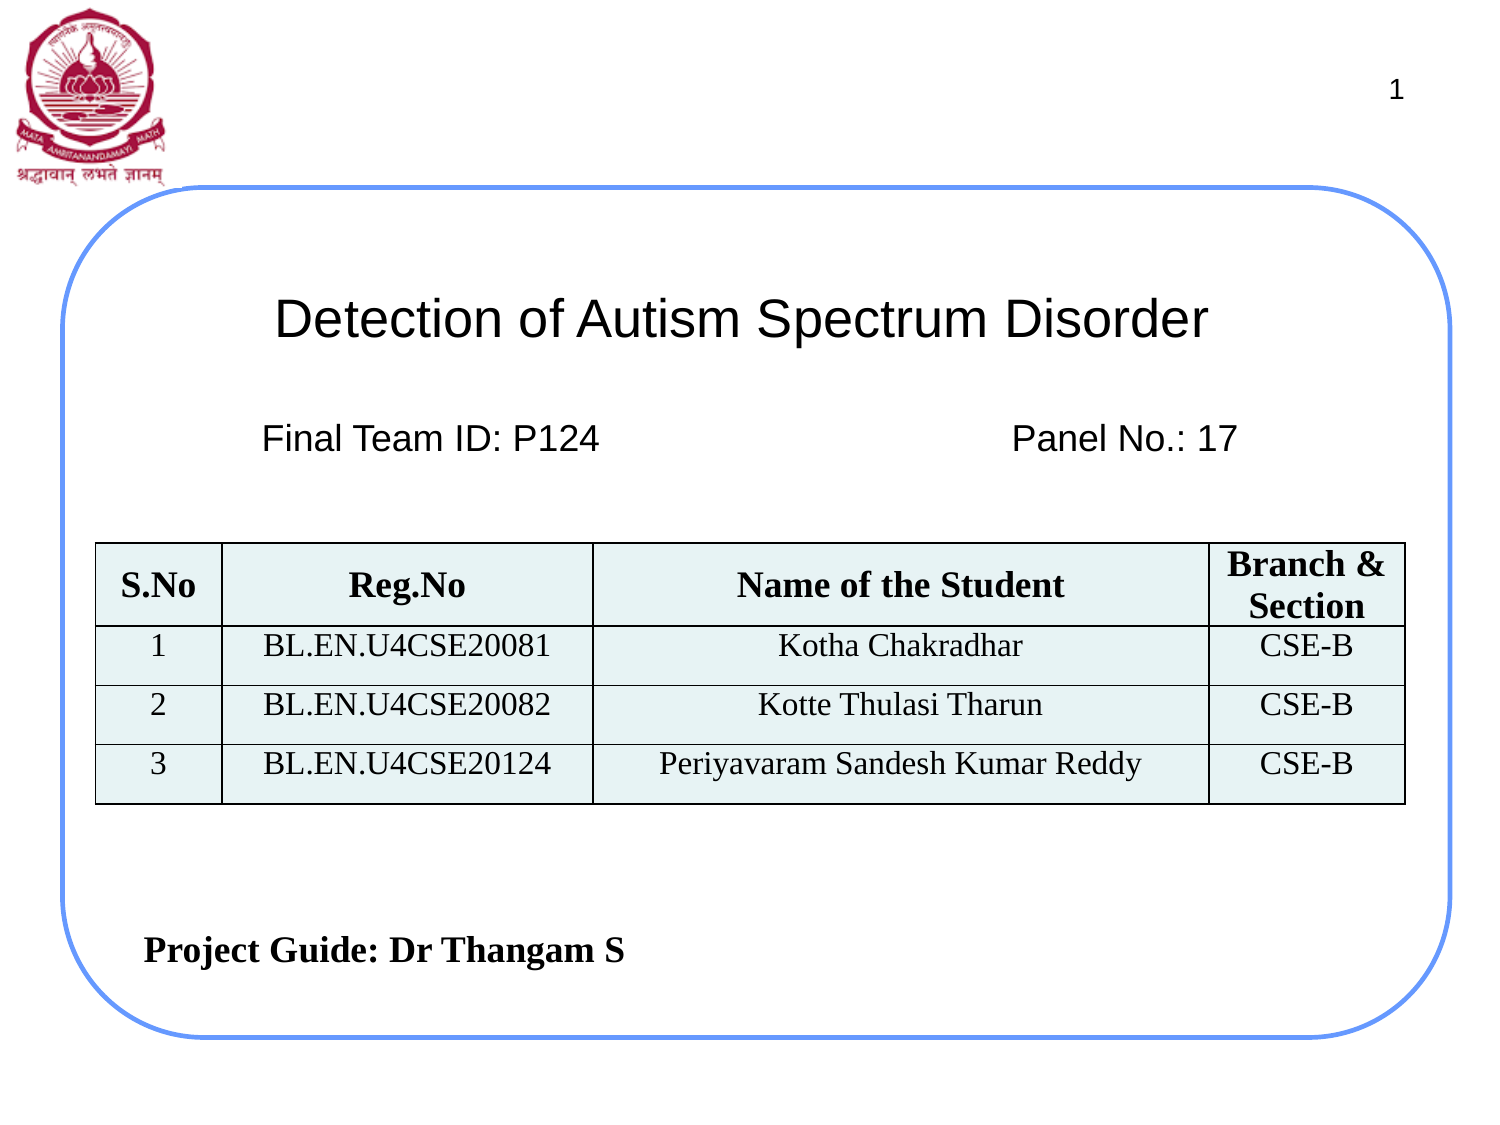

1
# Detection of Autism Spectrum Disorder Final Team ID: P124			Panel No.: 17
| S.No | Reg.No | Name of the Student | Branch & Section |
| --- | --- | --- | --- |
| 1 | BL.EN.U4CSE20081 | Kotha Chakradhar | CSE-B |
| 2 | BL.EN.U4CSE20082 | Kotte Thulasi Tharun | CSE-B |
| 3 | BL.EN.U4CSE20124 | Periyavaram Sandesh Kumar Reddy | CSE-B |
Project Guide: Dr Thangam S